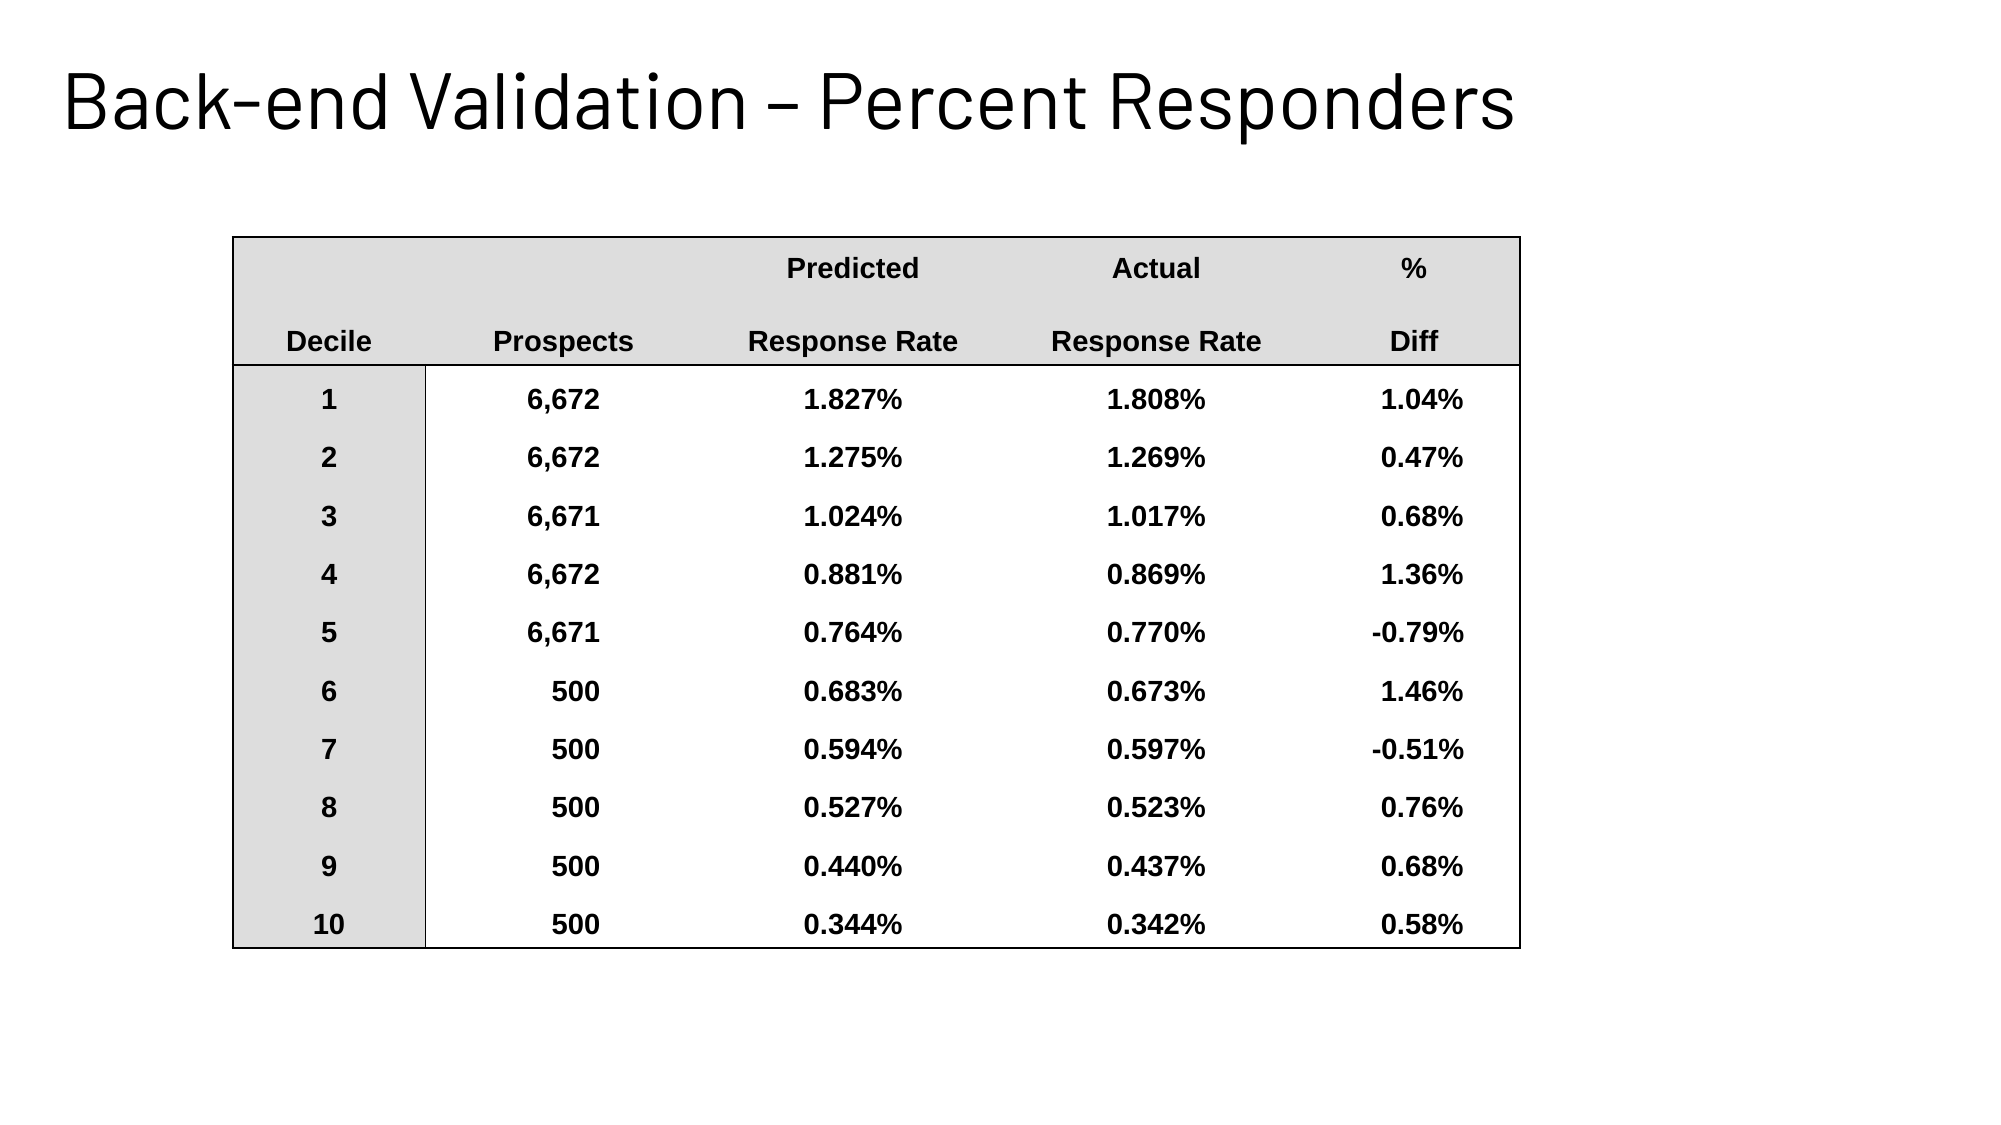

# Back-end Validation – Percent Responders
|  |  | Predicted | Actual | % |
| --- | --- | --- | --- | --- |
| Decile | Prospects | Response Rate | Response Rate | Diff |
| 1 | 6,672 | 1.827% | 1.808% | 1.04% |
| 2 | 6,672 | 1.275% | 1.269% | 0.47% |
| 3 | 6,671 | 1.024% | 1.017% | 0.68% |
| 4 | 6,672 | 0.881% | 0.869% | 1.36% |
| 5 | 6,671 | 0.764% | 0.770% | -0.79% |
| 6 | 500 | 0.683% | 0.673% | 1.46% |
| 7 | 500 | 0.594% | 0.597% | -0.51% |
| 8 | 500 | 0.527% | 0.523% | 0.76% |
| 9 | 500 | 0.440% | 0.437% | 0.68% |
| 10 | 500 | 0.344% | 0.342% | 0.58% |